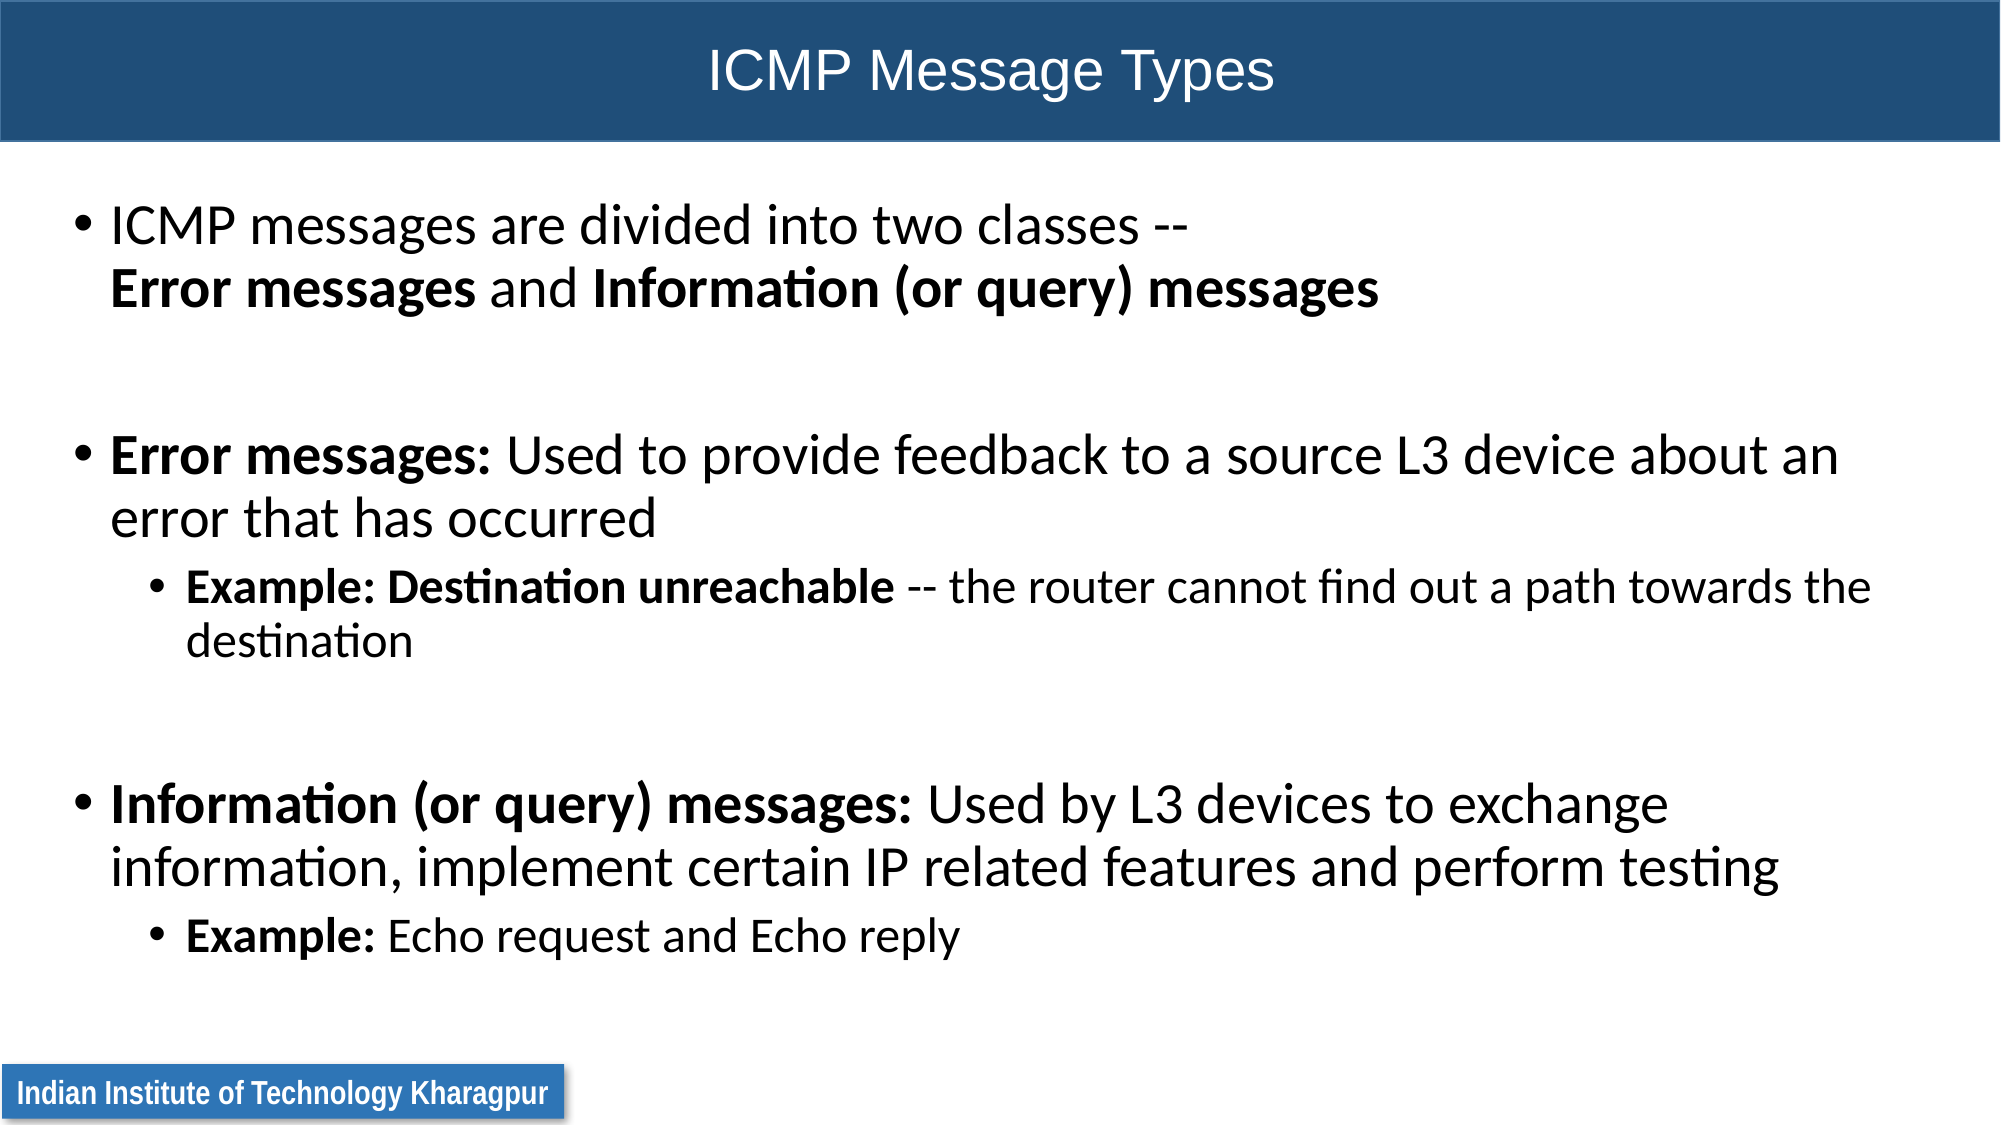

# ICMP Message Types
ICMP messages are divided into two classes --
Error messages and Information (or query) messages

Error messages: Used to provide feedback to a source L3 device about an error that has occurred
Example: Destination unreachable -- the router cannot find out a path towards the destination

Information (or query) messages: Used by L3 devices to exchange information, implement certain IP related features and perform testing
Example: Echo request and Echo reply